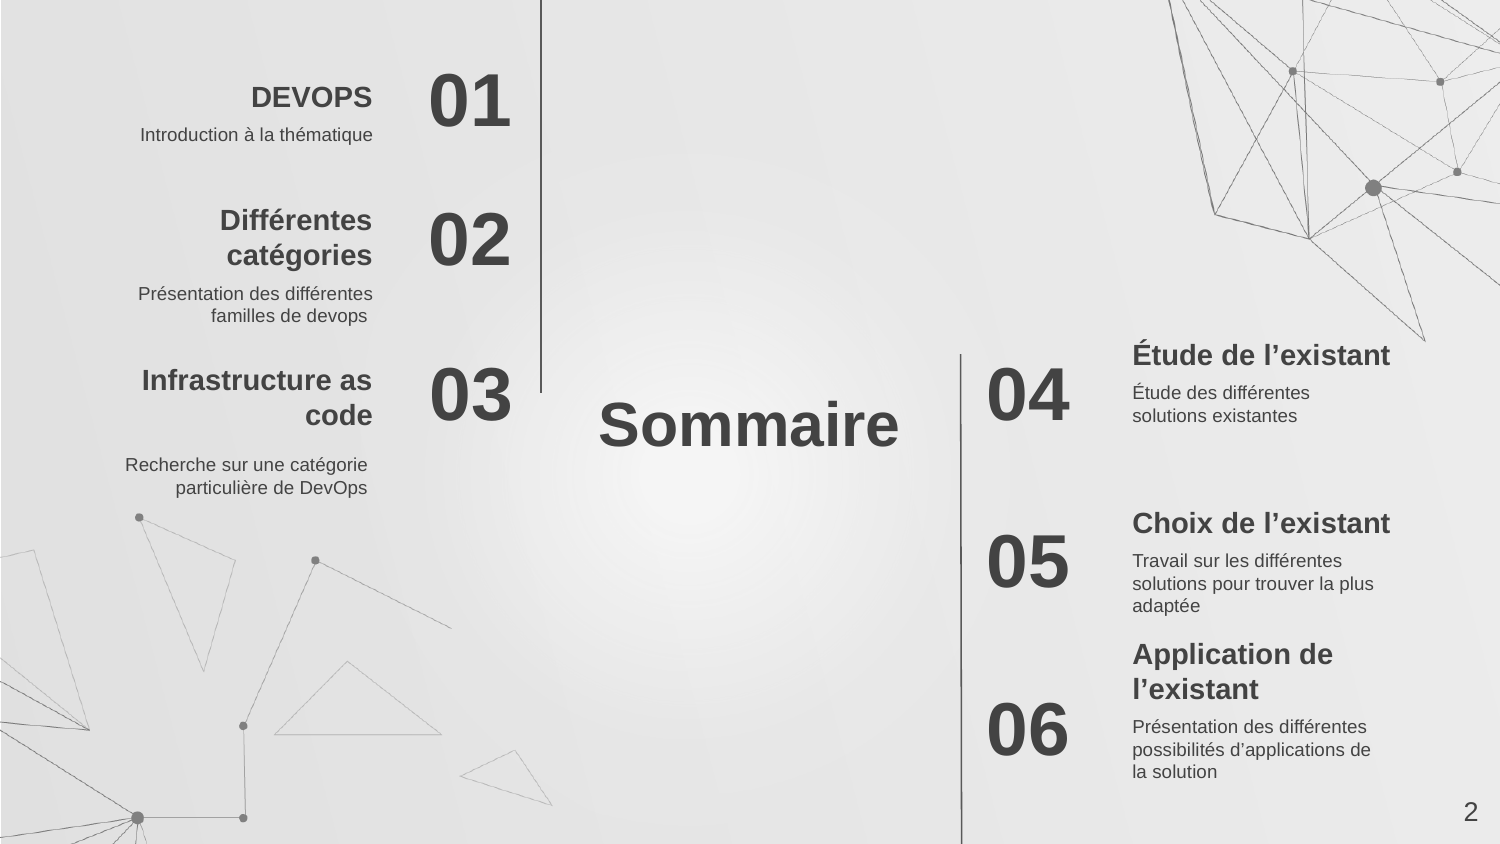

DEVOPS
01
Introduction à la thématique
02
Différentes catégories
Présentation des différentes familles de devops
Étude de l’existant
04
03
# Sommaire
Infrastructure as code
Étude des différentes solutions existantes

Recherche sur une catégorie particulière de DevOps
Choix de l’existant
05
Travail sur les différentes solutions pour trouver la plus adaptée

Application de l’existant
06
Présentation des différentes possibilités d’applications de la solution

2